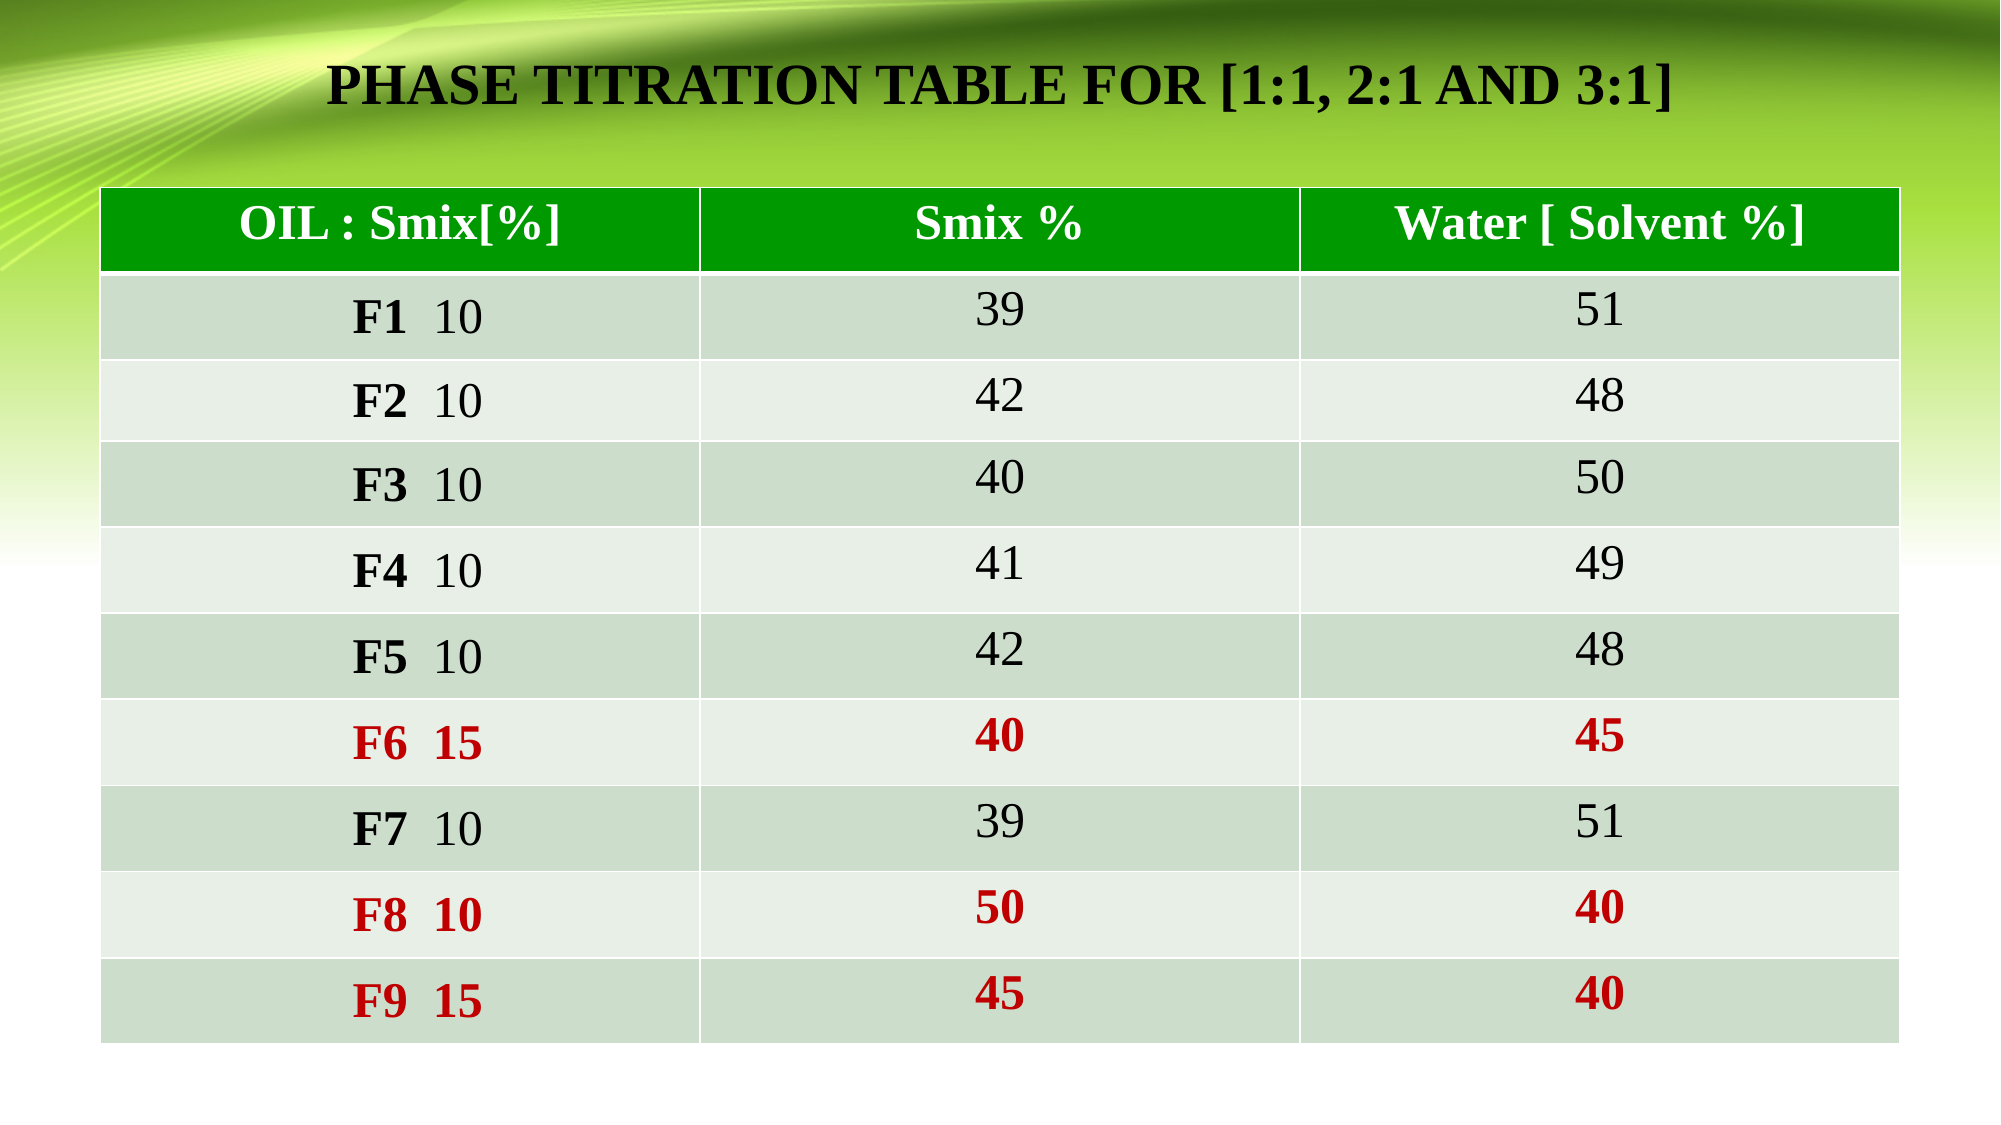

# PHASE TITRATION TABLE FOR [1:1, 2:1 AND 3:1]
| OIL : Smix[%] | Smix % | Water [ Solvent %] |
| --- | --- | --- |
| F1 10 | 39 | 51 |
| F2 10 | 42 | 48 |
| F3 10 | 40 | 50 |
| F4 10 | 41 | 49 |
| F5 10 | 42 | 48 |
| F6 15 | 40 | 45 |
| F7 10 | 39 | 51 |
| F8 10 | 50 | 40 |
| F9 15 | 45 | 40 |